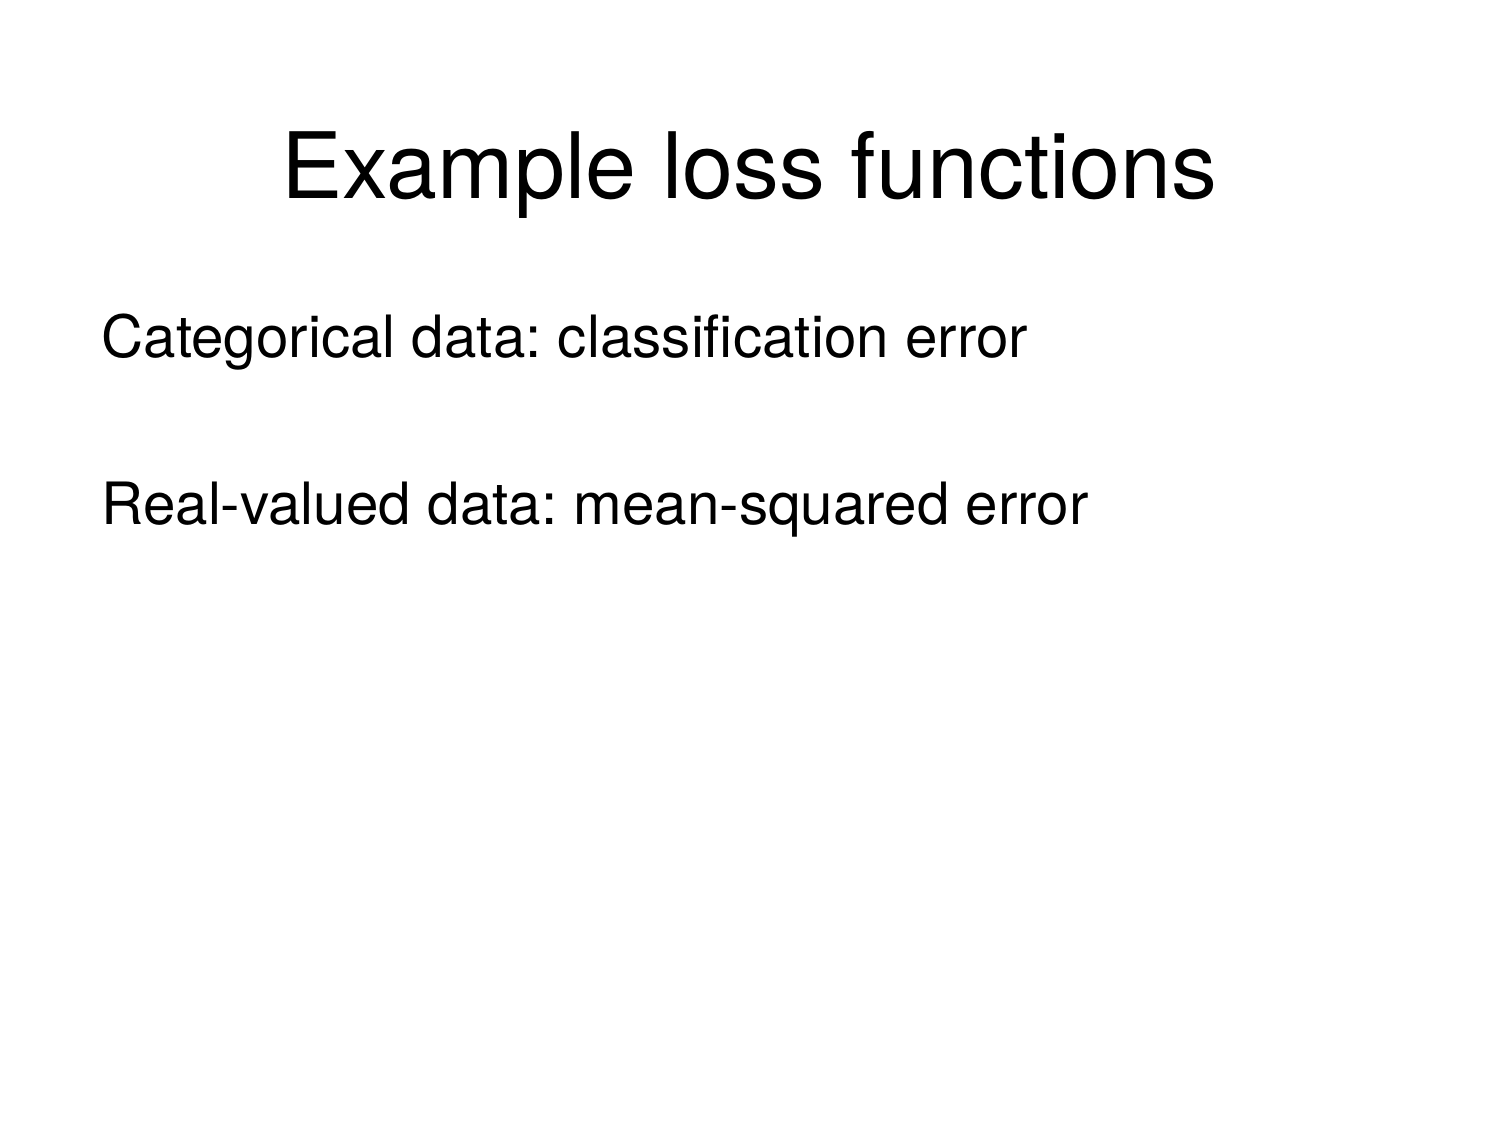

# Example loss functions
Categorical data: classification error

Real-valued data: mean-squared error